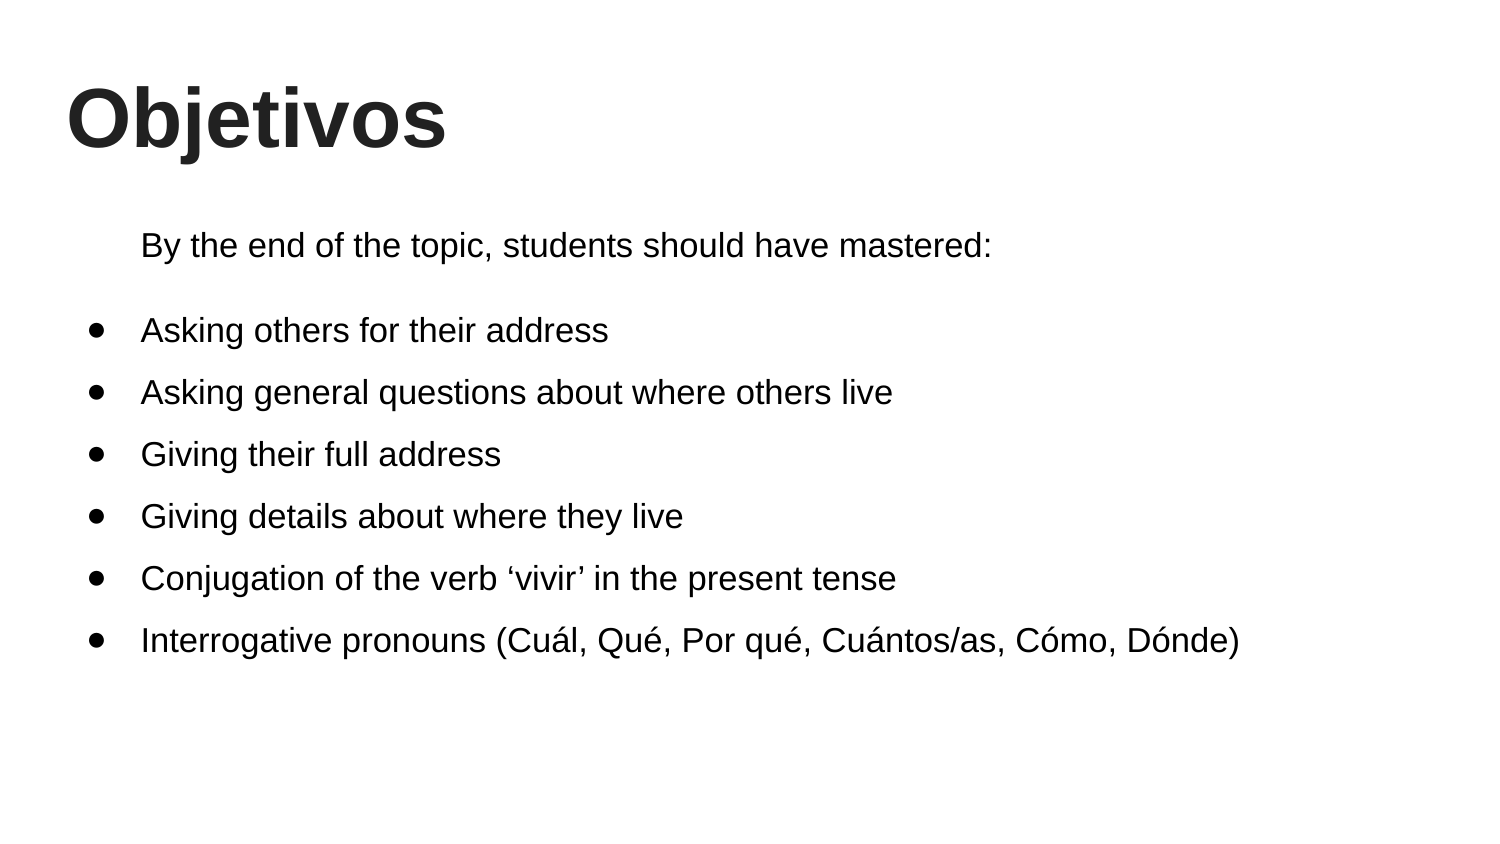

# Objetivos
By the end of the topic, students should have mastered:
Asking others for their address
Asking general questions about where others live
Giving their full address
Giving details about where they live
Conjugation of the verb ‘vivir’ in the present tense
Interrogative pronouns (Cuál, Qué, Por qué, Cuántos/as, Cómo, Dónde)